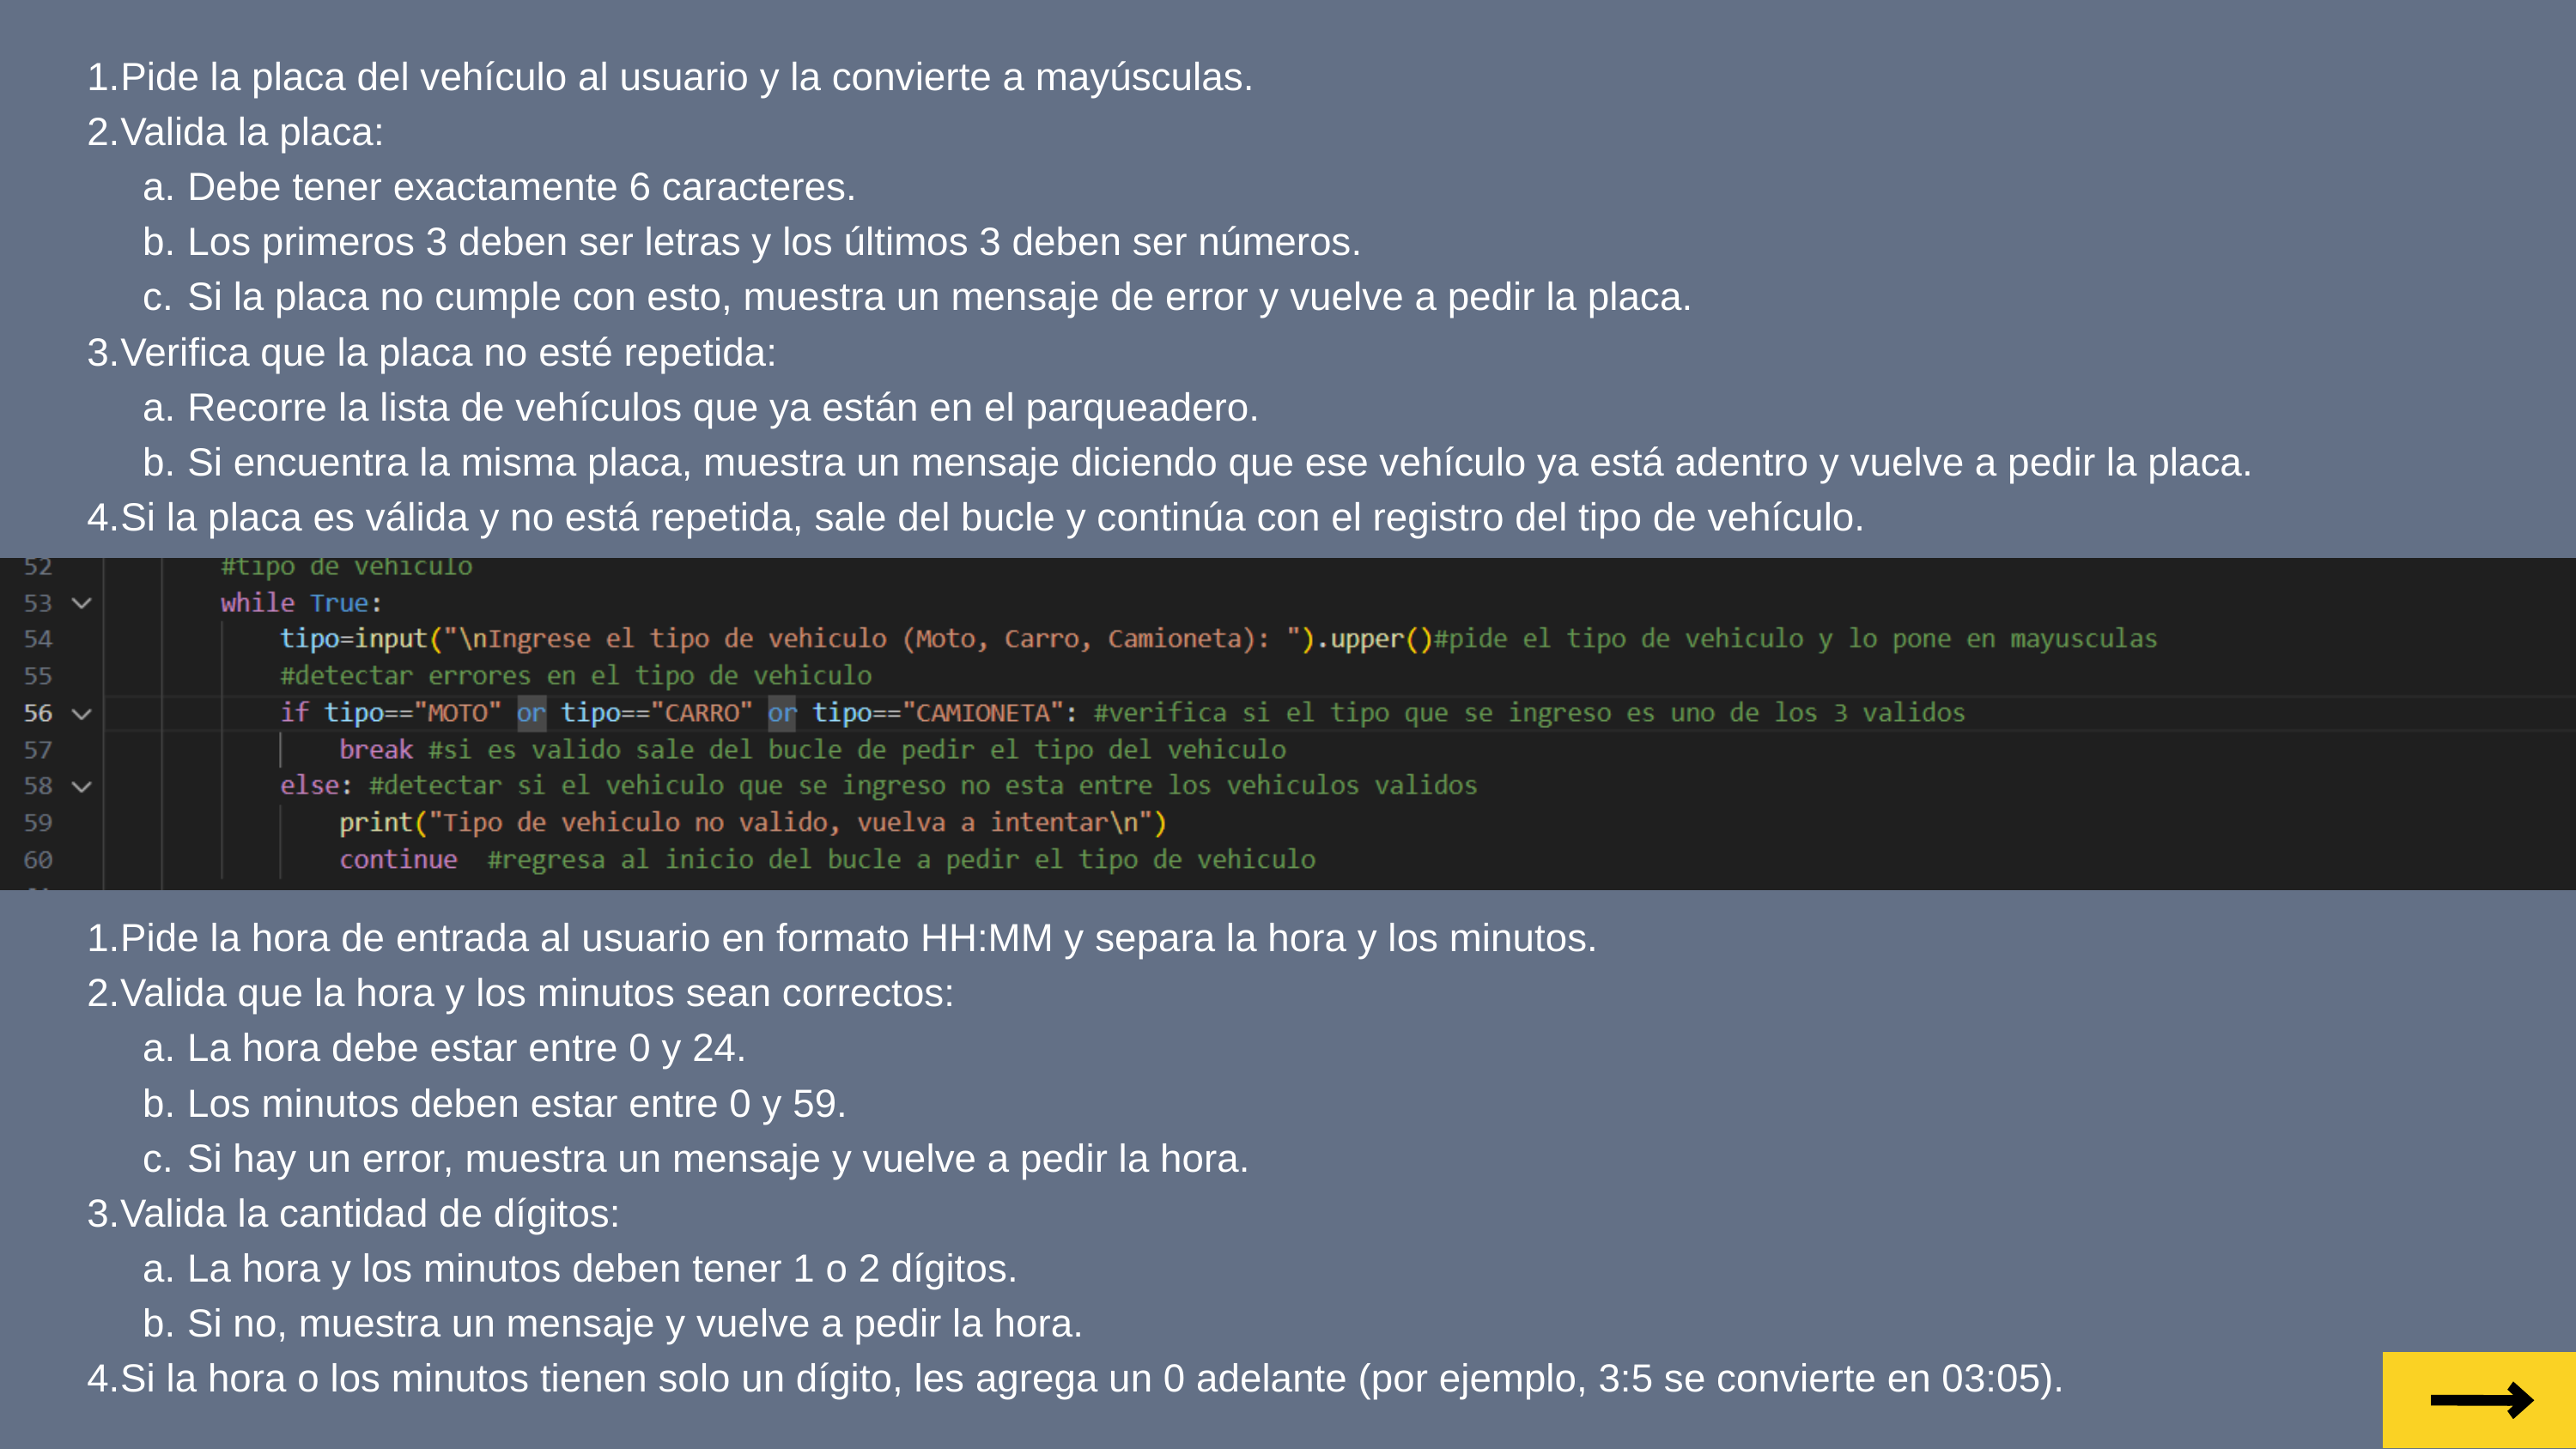

Pide la placa del vehículo al usuario y la convierte a mayúsculas.
Valida la placa:
Debe tener exactamente 6 caracteres.
Los primeros 3 deben ser letras y los últimos 3 deben ser números.
Si la placa no cumple con esto, muestra un mensaje de error y vuelve a pedir la placa.
Verifica que la placa no esté repetida:
Recorre la lista de vehículos que ya están en el parqueadero.
Si encuentra la misma placa, muestra un mensaje diciendo que ese vehículo ya está adentro y vuelve a pedir la placa.
Si la placa es válida y no está repetida, sale del bucle y continúa con el registro del tipo de vehículo.

Pide la hora de entrada al usuario en formato HH:MM y separa la hora y los minutos.
Valida que la hora y los minutos sean correctos:
La hora debe estar entre 0 y 24.
Los minutos deben estar entre 0 y 59.
Si hay un error, muestra un mensaje y vuelve a pedir la hora.
Valida la cantidad de dígitos:
La hora y los minutos deben tener 1 o 2 dígitos.
Si no, muestra un mensaje y vuelve a pedir la hora.
Si la hora o los minutos tienen solo un dígito, les agrega un 0 adelante (por ejemplo, 3:5 se convierte en 03:05).